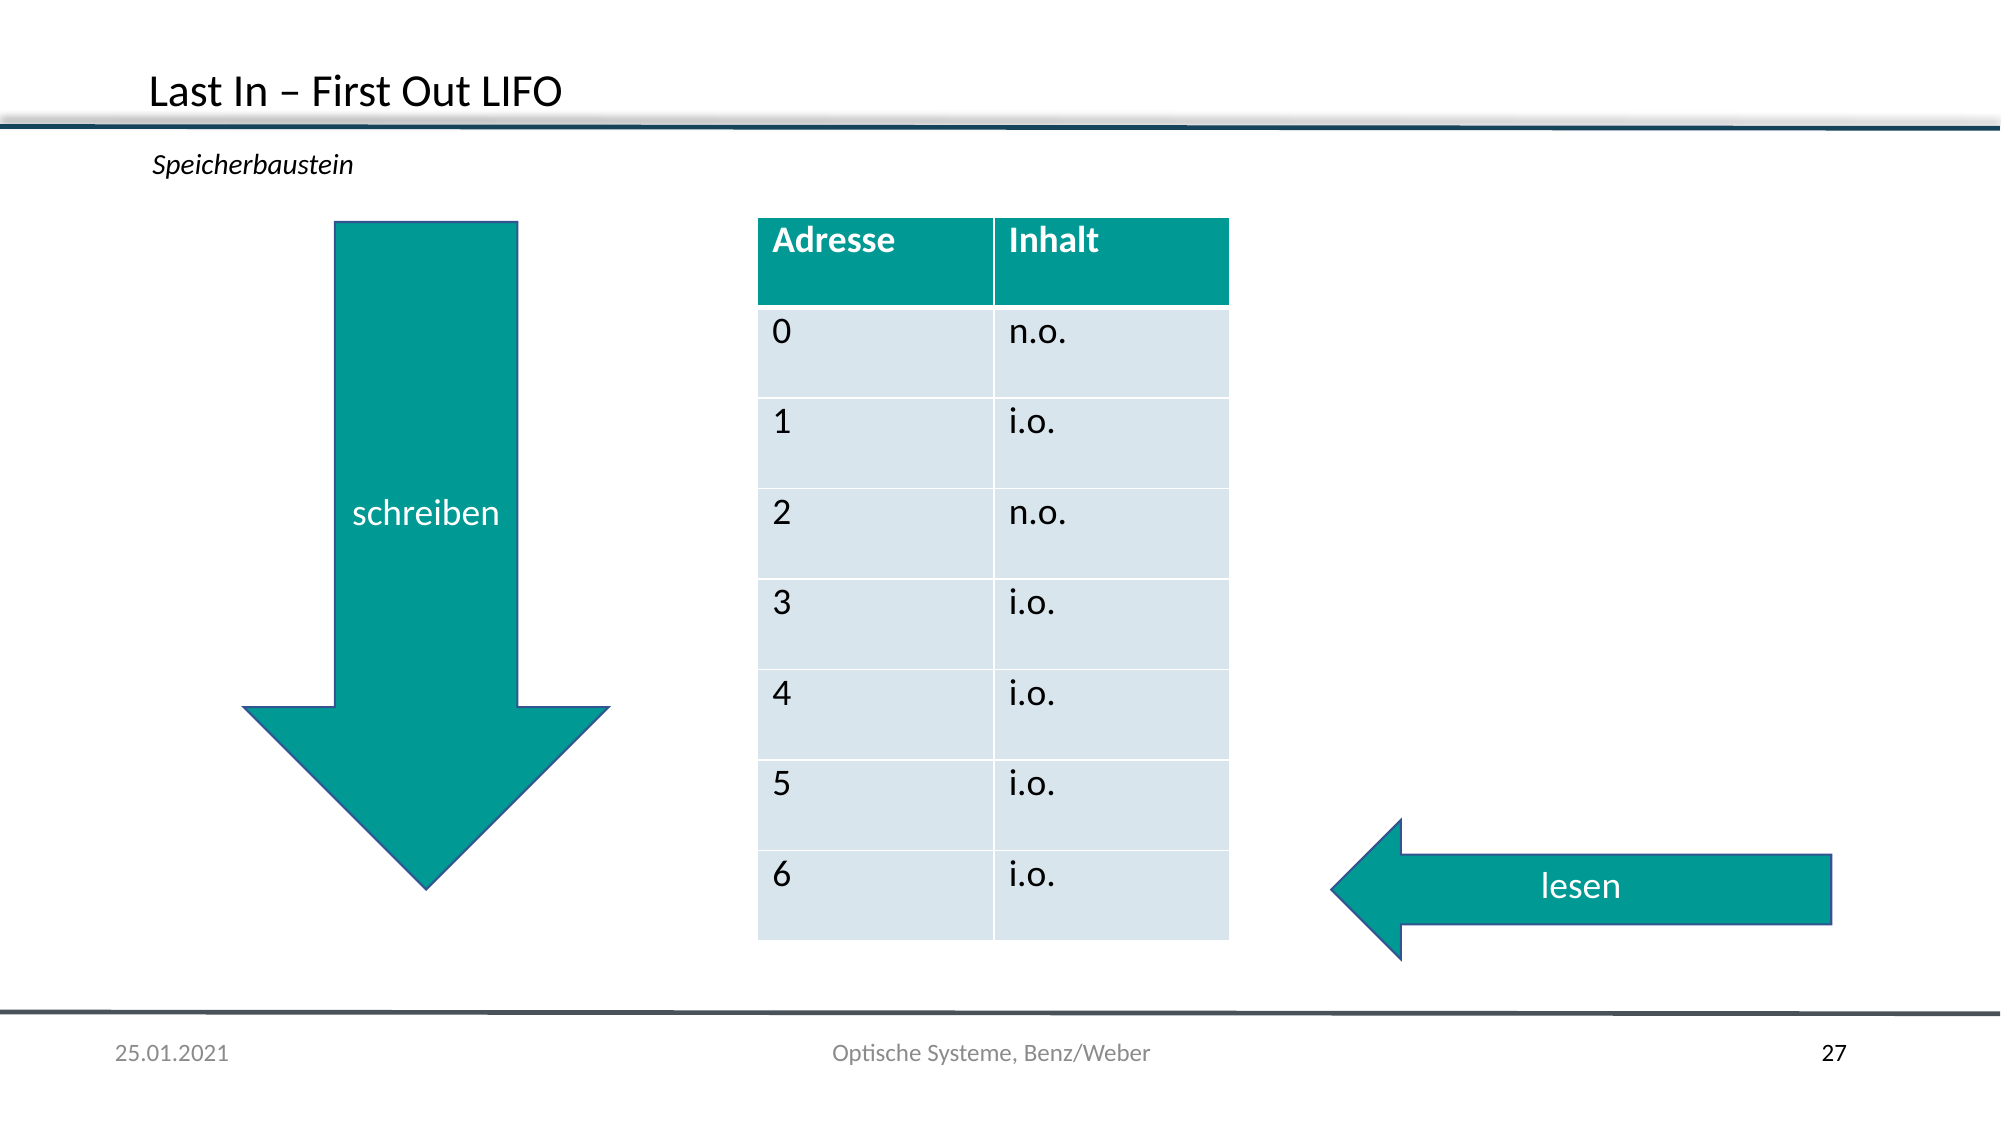

# Last In – First Out LIFO
Speicherbaustein

| Adresse | Inhalt |
| --- | --- |
| 0 | n.o. |
| 1 | i.o. |
| 2 | n.o. |
| 3 | i.o. |
| 4 | i.o. |
| 5 | i.o. |
| 6 | i.o. |
schreiben

lesen
Optische Systeme, Benz/Weber
25.01.2021